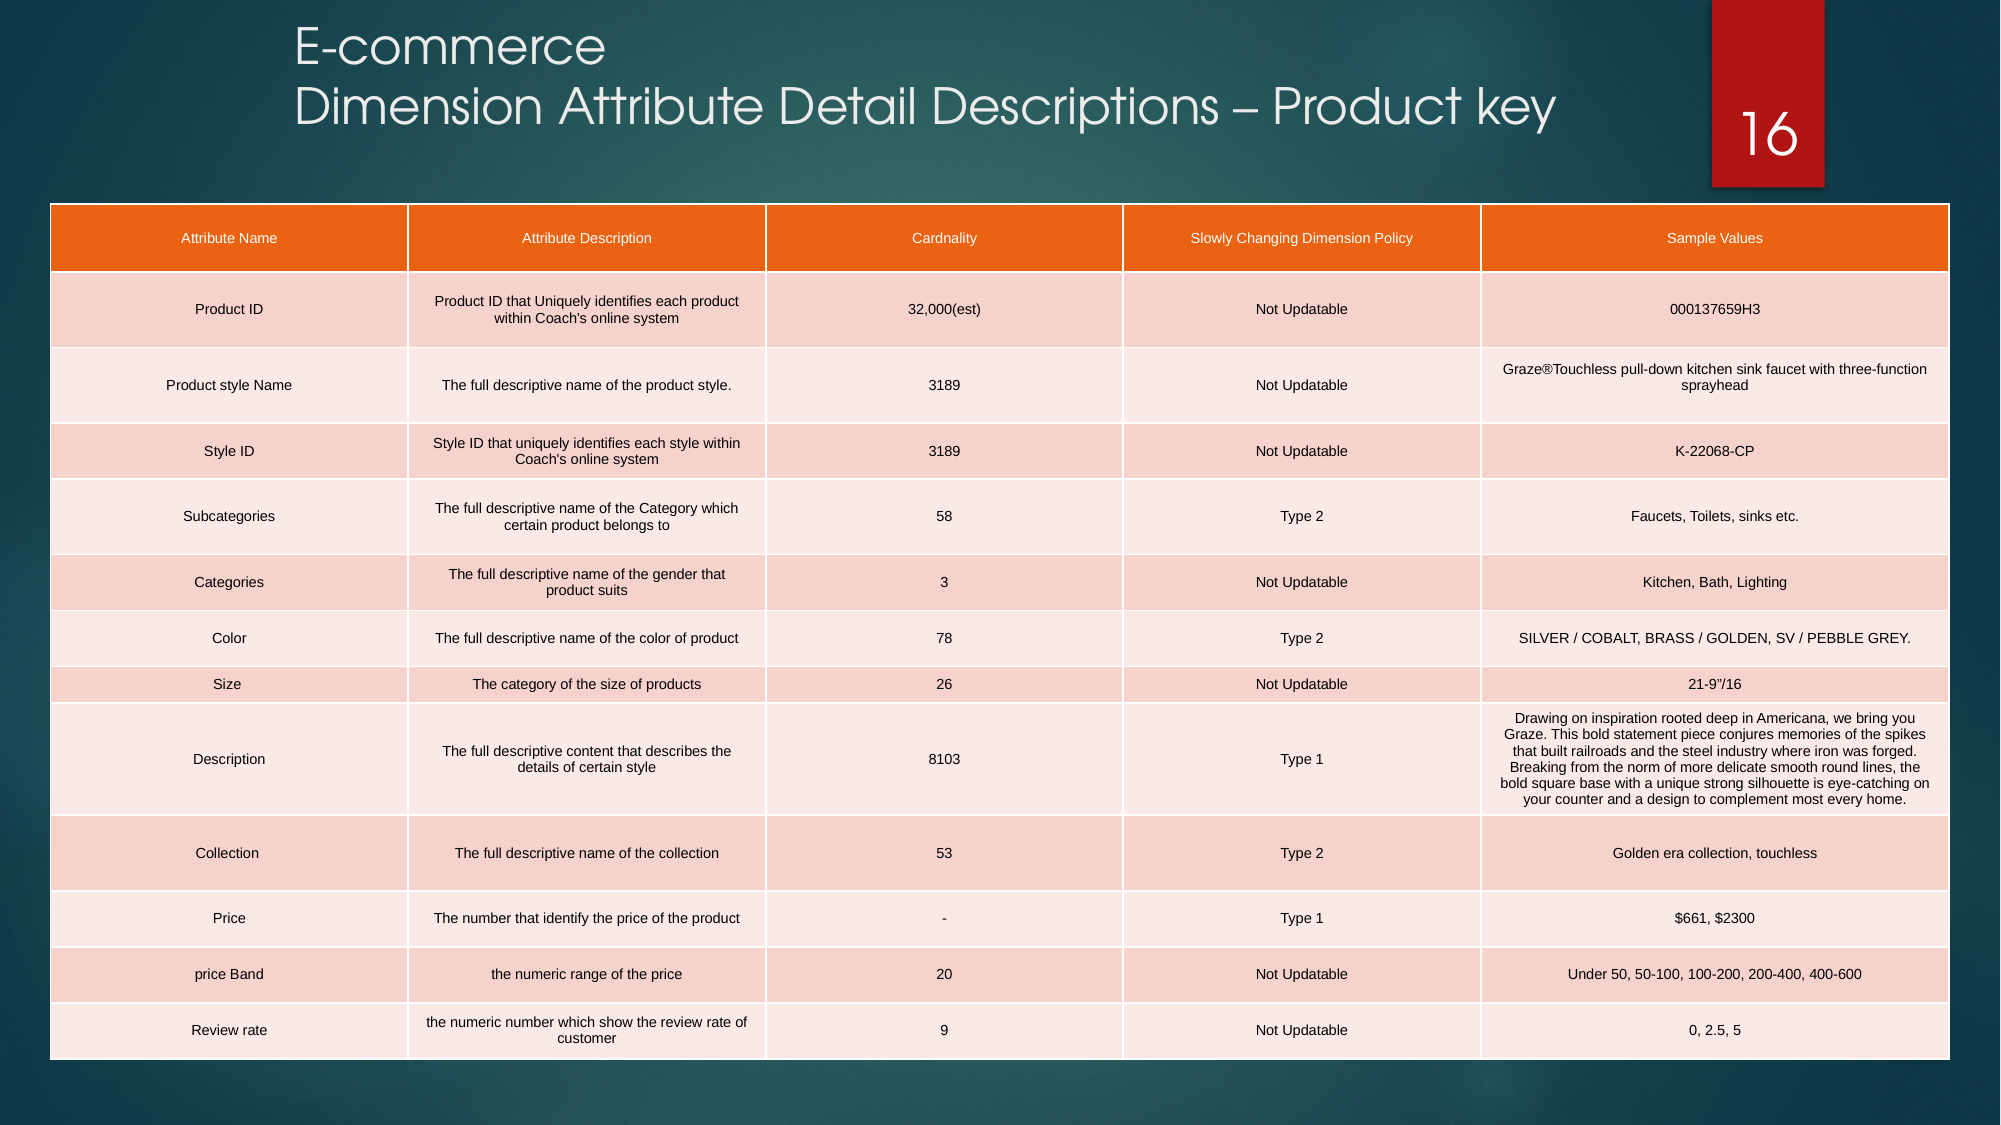

# E-commerce Dimension Attribute Detail Descriptions – Product key
16
| Attribute Name | Attribute Description | Cardnality | Slowly Changing Dimension Policy | Sample Values |
| --- | --- | --- | --- | --- |
| Product ID | Product ID that Uniquely identifies each product within Coach's online system | 32,000(est) | Not Updatable | 000137659H3 |
| Product style Name | The full descriptive name of the product style. | 3189 | Not Updatable | Graze®Touchless pull-down kitchen sink faucet with three-function sprayhead |
| Style ID | Style ID that uniquely identifies each style within Coach's online system | 3189 | Not Updatable | K-22068-CP |
| Subcategories | The full descriptive name of the Category which certain product belongs to | 58 | Type 2 | Faucets, Toilets, sinks etc. |
| Categories | The full descriptive name of the gender that product suits | 3 | Not Updatable | Kitchen, Bath, Lighting |
| Color | The full descriptive name of the color of product | 78 | Type 2 | SILVER / COBALT, BRASS / GOLDEN, SV / PEBBLE GREY. |
| Size | The category of the size of products | 26 | Not Updatable | 21-9”/16 |
| Description | The full descriptive content that describes the details of certain style | 8103 | Type 1 | Drawing on inspiration rooted deep in Americana, we bring you Graze. This bold statement piece conjures memories of the spikes that built railroads and the steel industry where iron was forged. Breaking from the norm of more delicate smooth round lines, the bold square base with a unique strong silhouette is eye-catching on your counter and a design to complement most every home. |
| Collection | The full descriptive name of the collection | 53 | Type 2 | Golden era collection, touchless |
| Price | The number that identify the price of the product | - | Type 1 | $661, $2300 |
| price Band | the numeric range of the price | 20 | Not Updatable | Under 50, 50-100, 100-200, 200-400, 400-600 |
| Review rate | the numeric number which show the review rate of customer | 9 | Not Updatable | 0, 2.5, 5 |